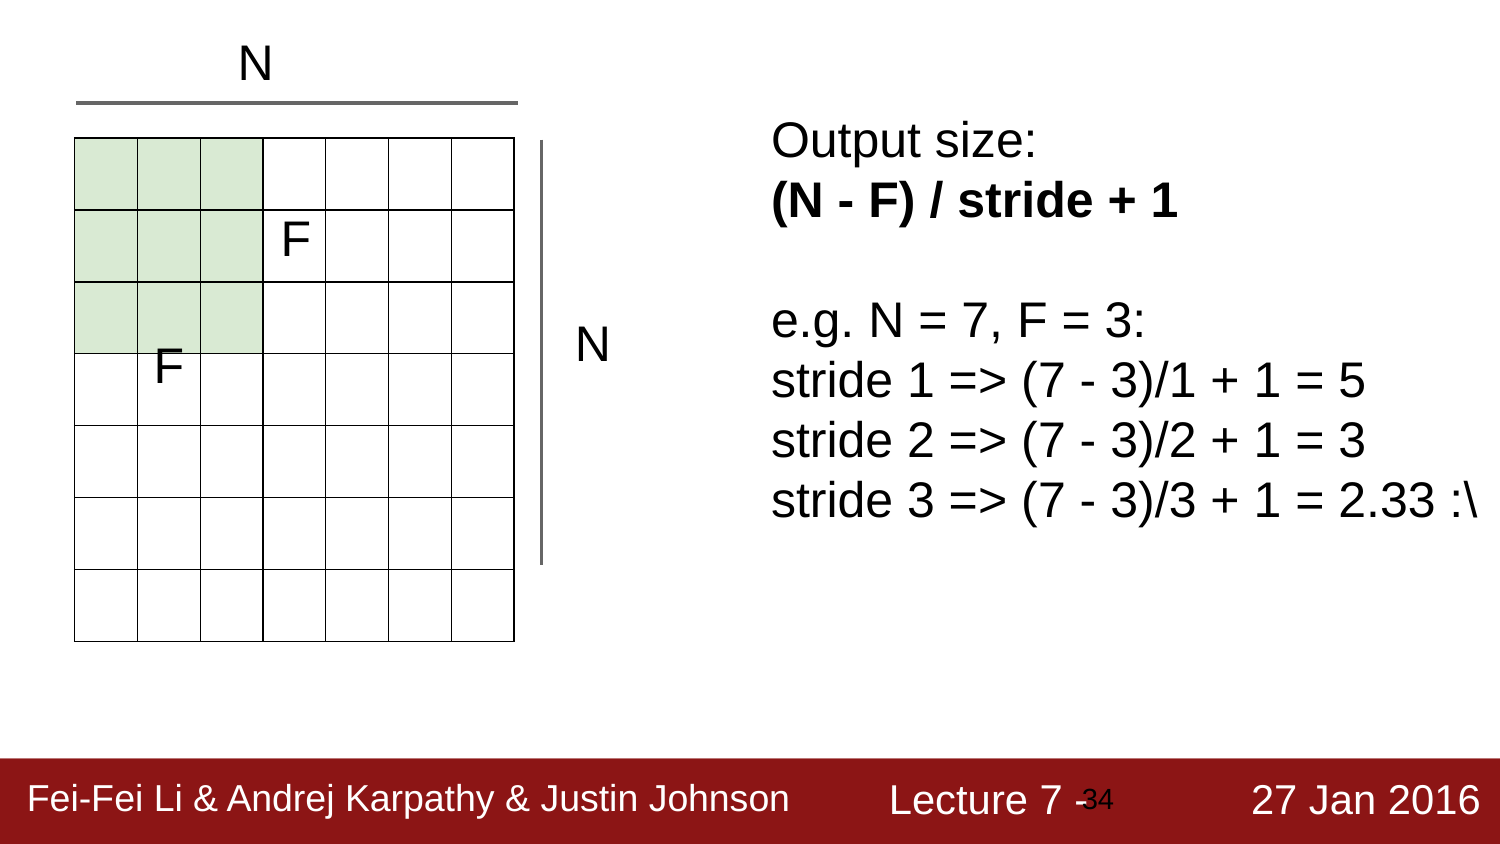

N

Output size:
(N - F) / stride + 1

e.g. N = 7, F = 3:
stride 1 => (7 - 3)/1 + 1 = 5
stride 2 => (7 - 3)/2 + 1 = 3
stride 3 => (7 - 3)/3 + 1 = 2.33 :\
|  |  |  |  |  |  |  |
| --- | --- | --- | --- | --- | --- | --- |
|  |  |  |  |  |  |  |
|  |  |  |  |  |  |  |
|  |  |  |  |  |  |  |
|  |  |  |  |  |  |  |
|  |  |  |  |  |  |  |
|  |  |  |  |  |  |  |
F

N

F

34